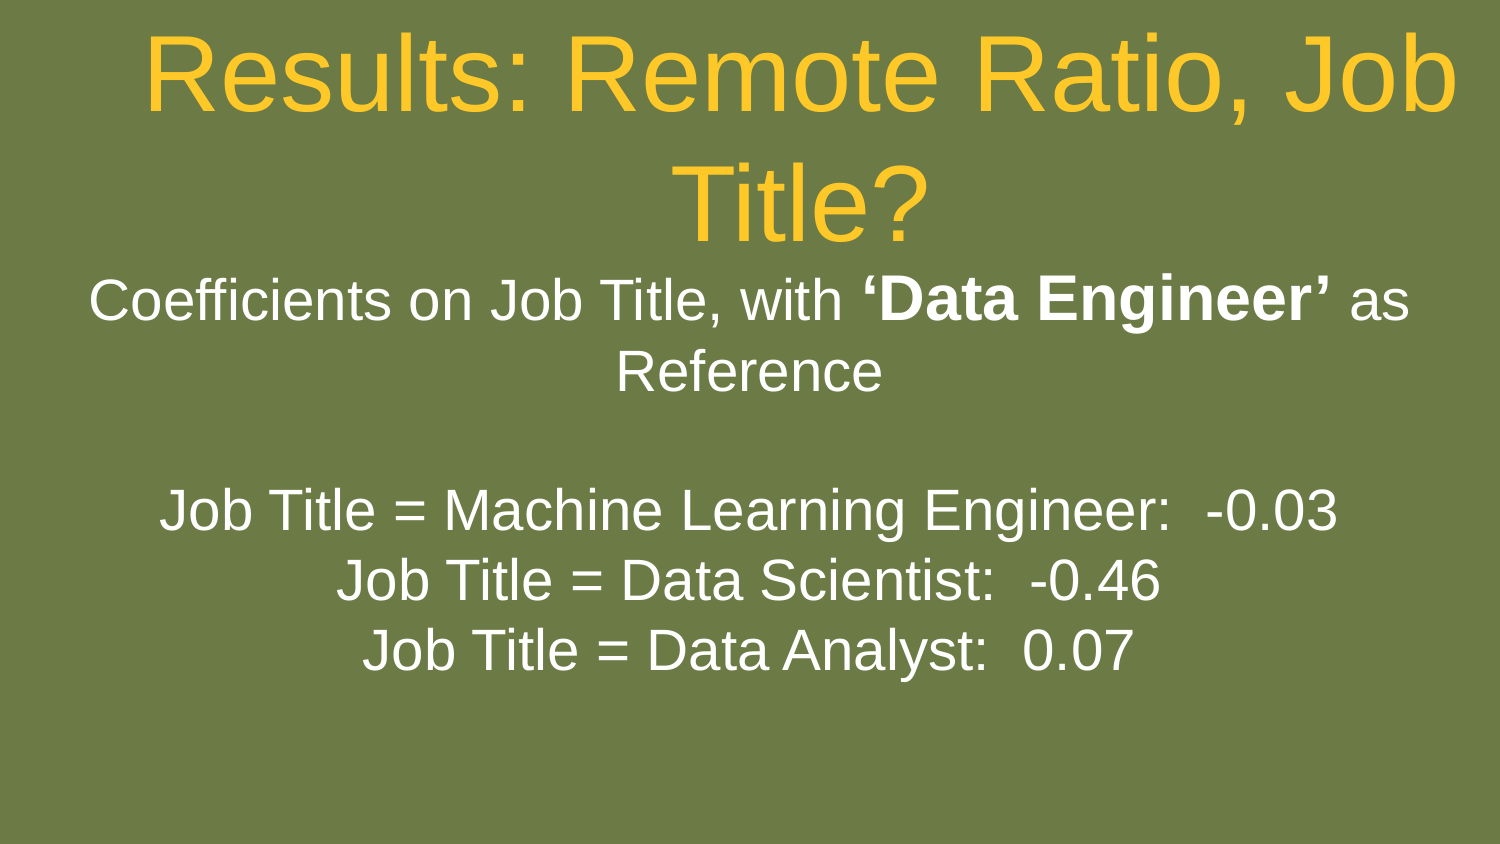

# Results: Remote Ratio, Job Title?
Coefficients on Job Title, with ‘Data Engineer’ as Reference

Job Title = Machine Learning Engineer:  -0.03
Job Title = Data Scientist:  -0.46
Job Title = Data Analyst:  0.07